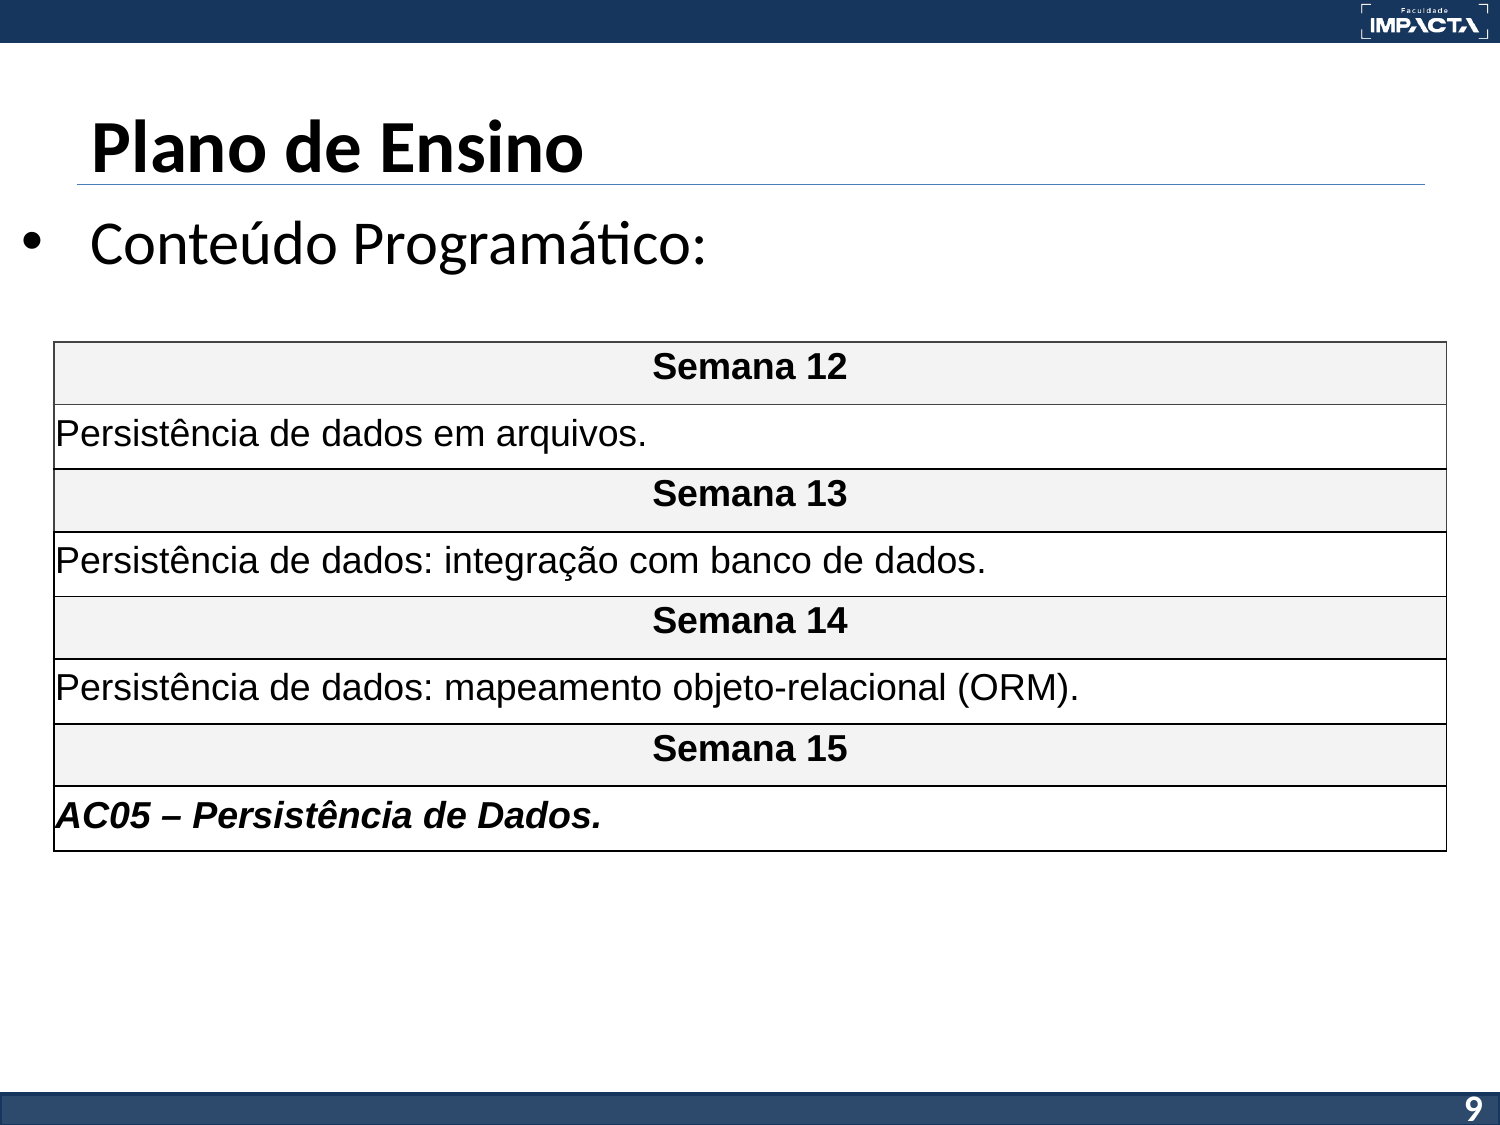

# Plano de Ensino
Conteúdo Programático:
| Semana 12 |
| --- |
| Persistência de dados em arquivos. |
| Semana 13 |
| Persistência de dados: integração com banco de dados. |
| Semana 14 |
| Persistência de dados: mapeamento objeto-relacional (ORM). |
| Semana 15 |
| AC05 – Persistência de Dados. |
9